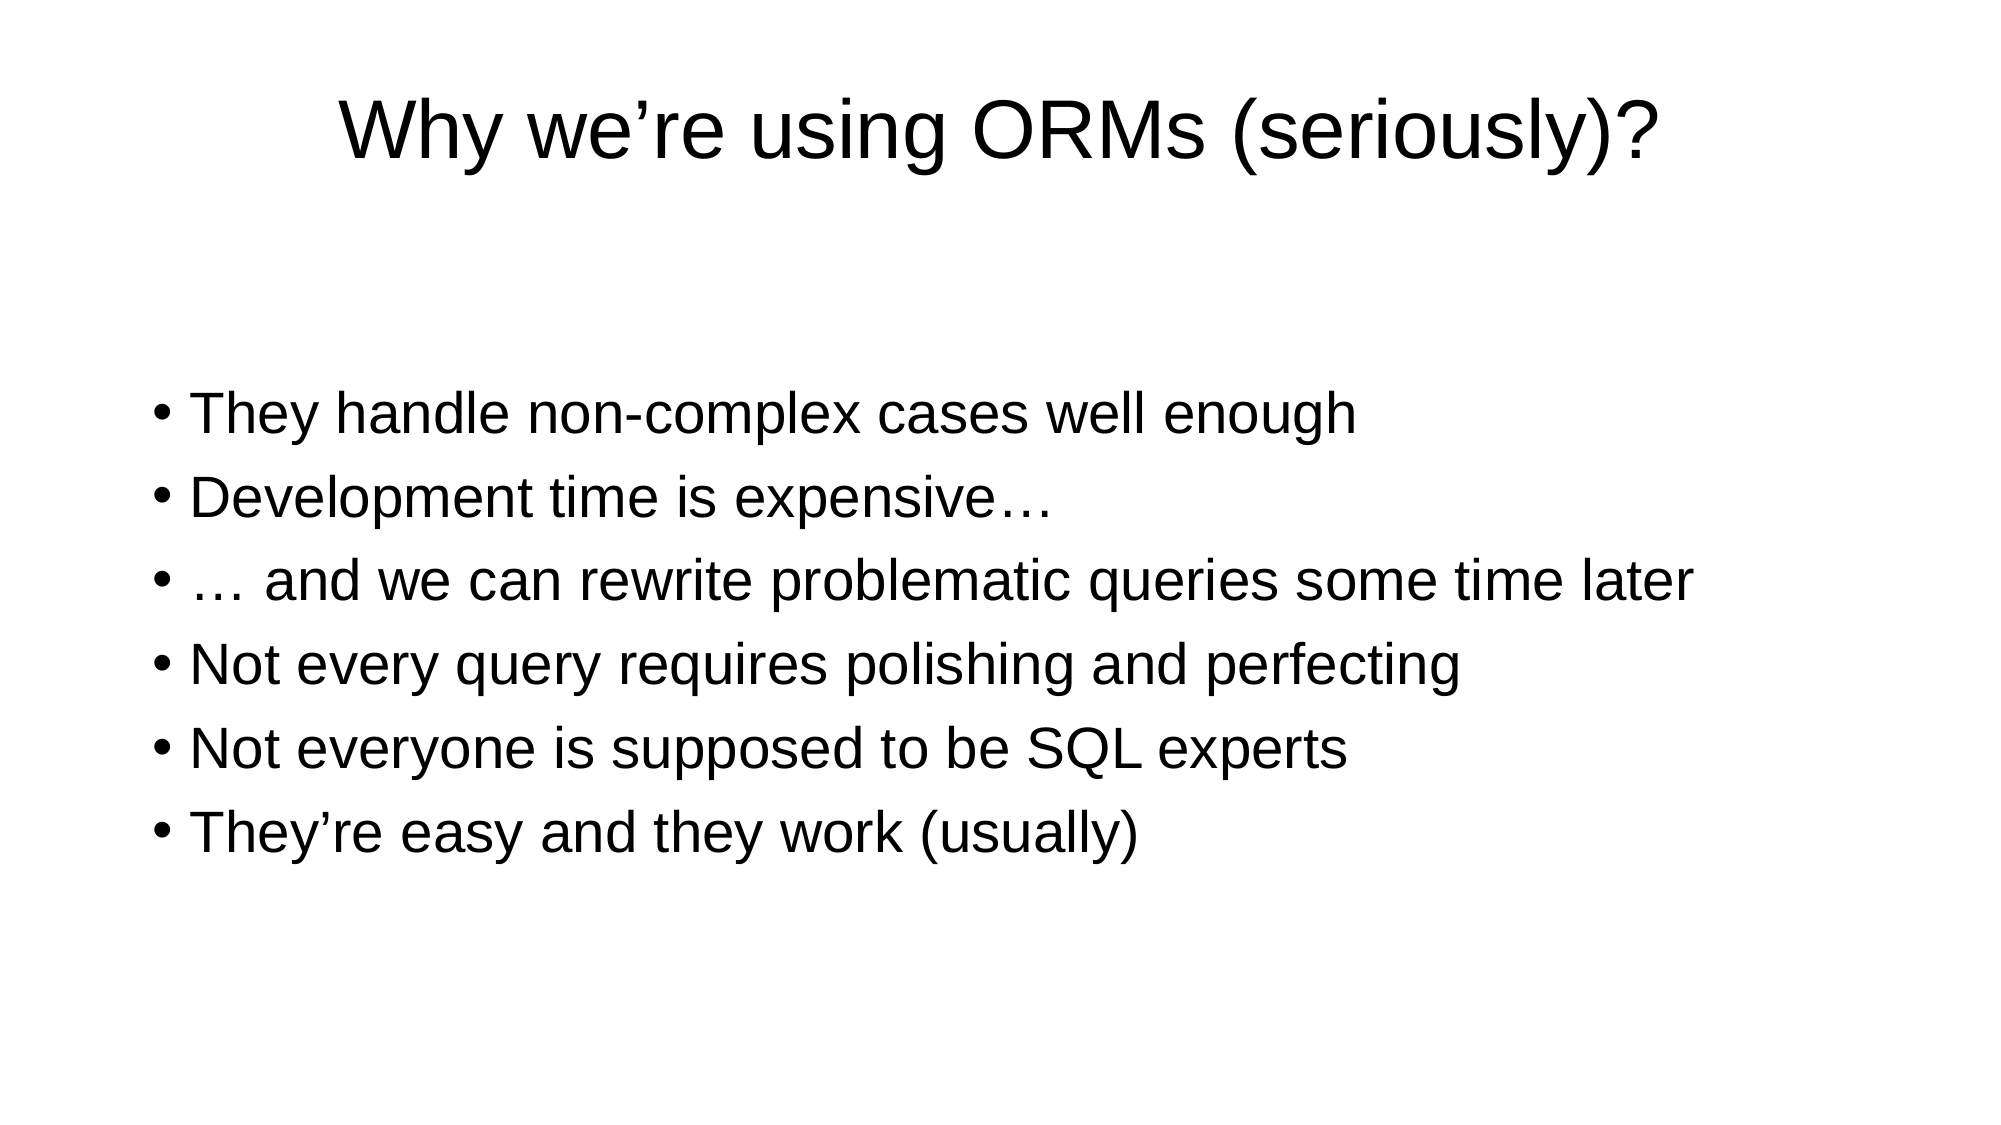

# Why we’re using ORMs (seriously)?
They handle non-complex cases well enough
Development time is expensive…
… and we can rewrite problematic queries some time later
Not every query requires polishing and perfecting
Not everyone is supposed to be SQL experts
They’re easy and they work (usually)